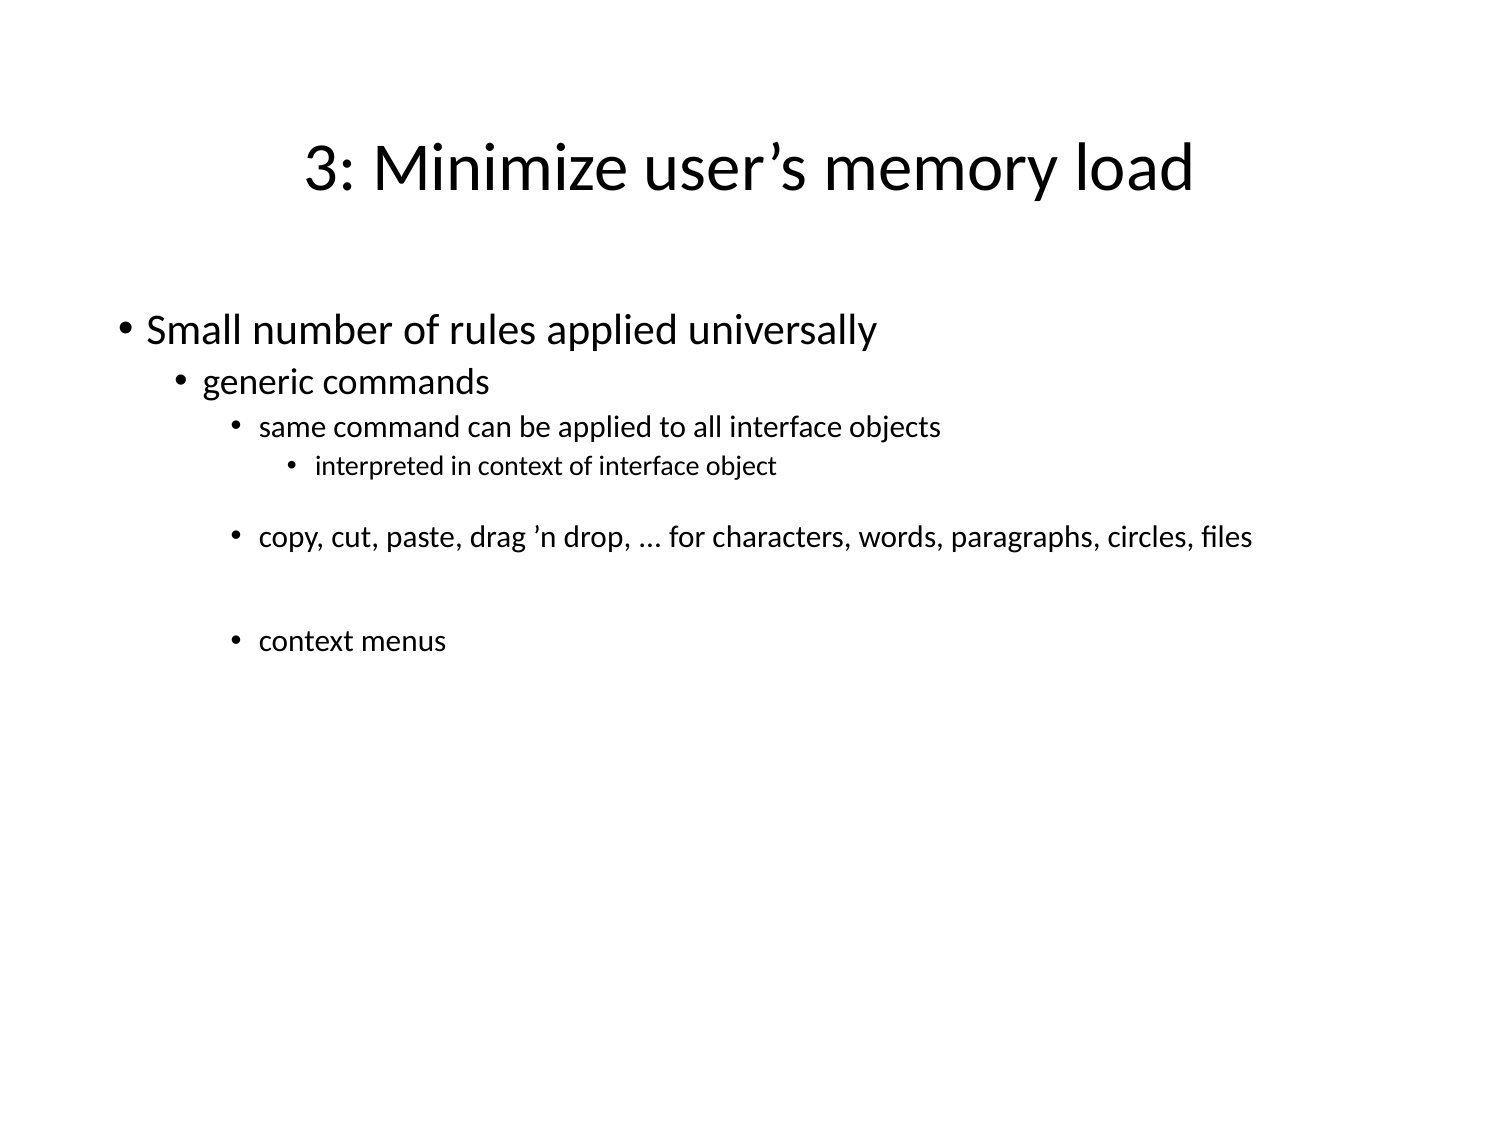

# 3: Minimize user’s memory load
Small number of rules applied universally
generic commands
same command can be applied to all interface objects
interpreted in context of interface object
copy, cut, paste, drag ’n drop, ... for characters, words, paragraphs, circles, files

context menus